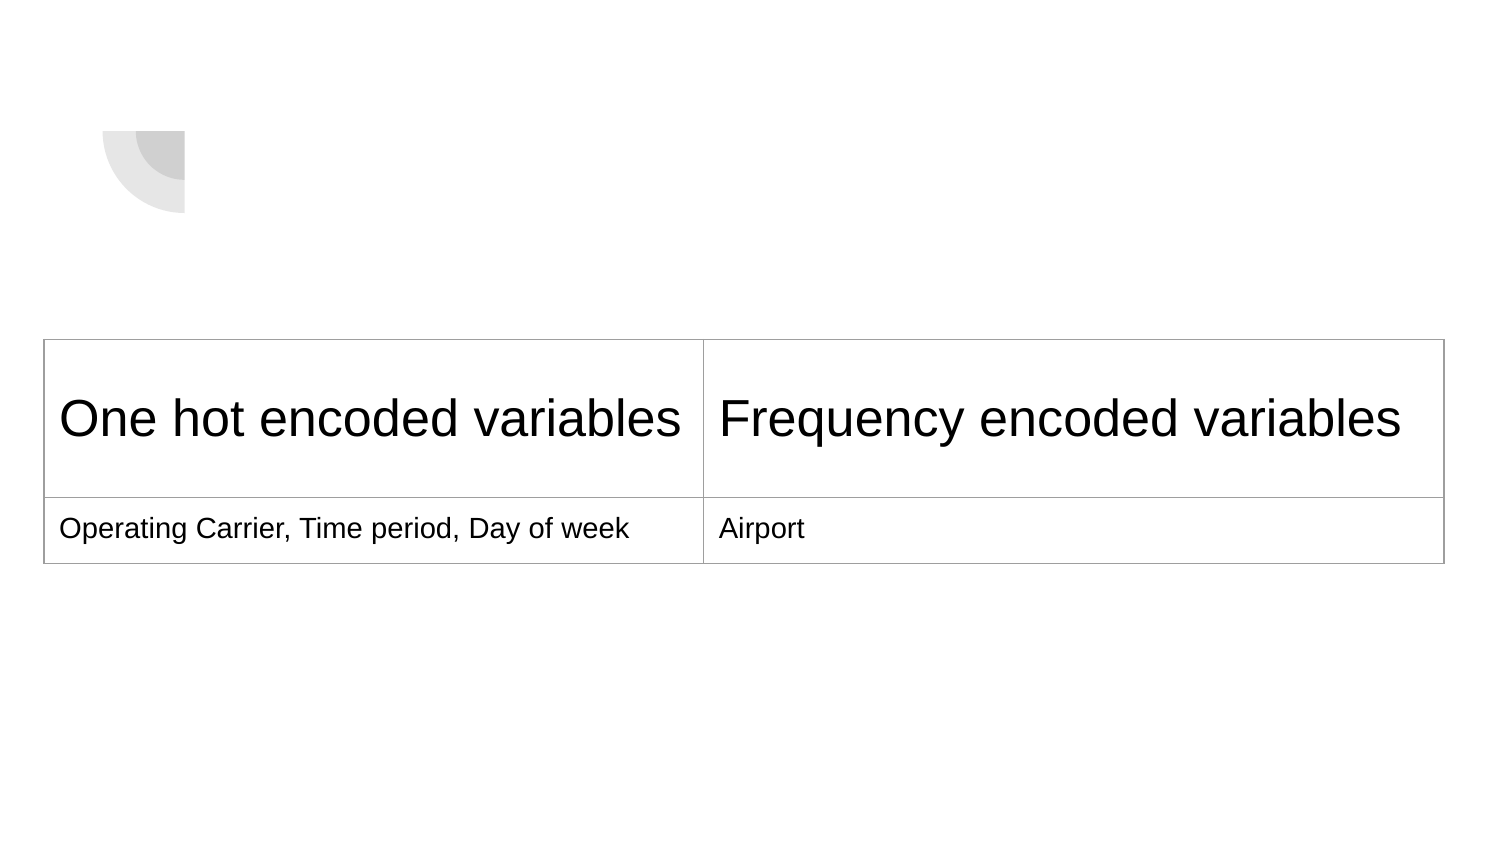

#
| One hot encoded variables | Frequency encoded variables |
| --- | --- |
| Operating Carrier, Time period, Day of week | Airport |